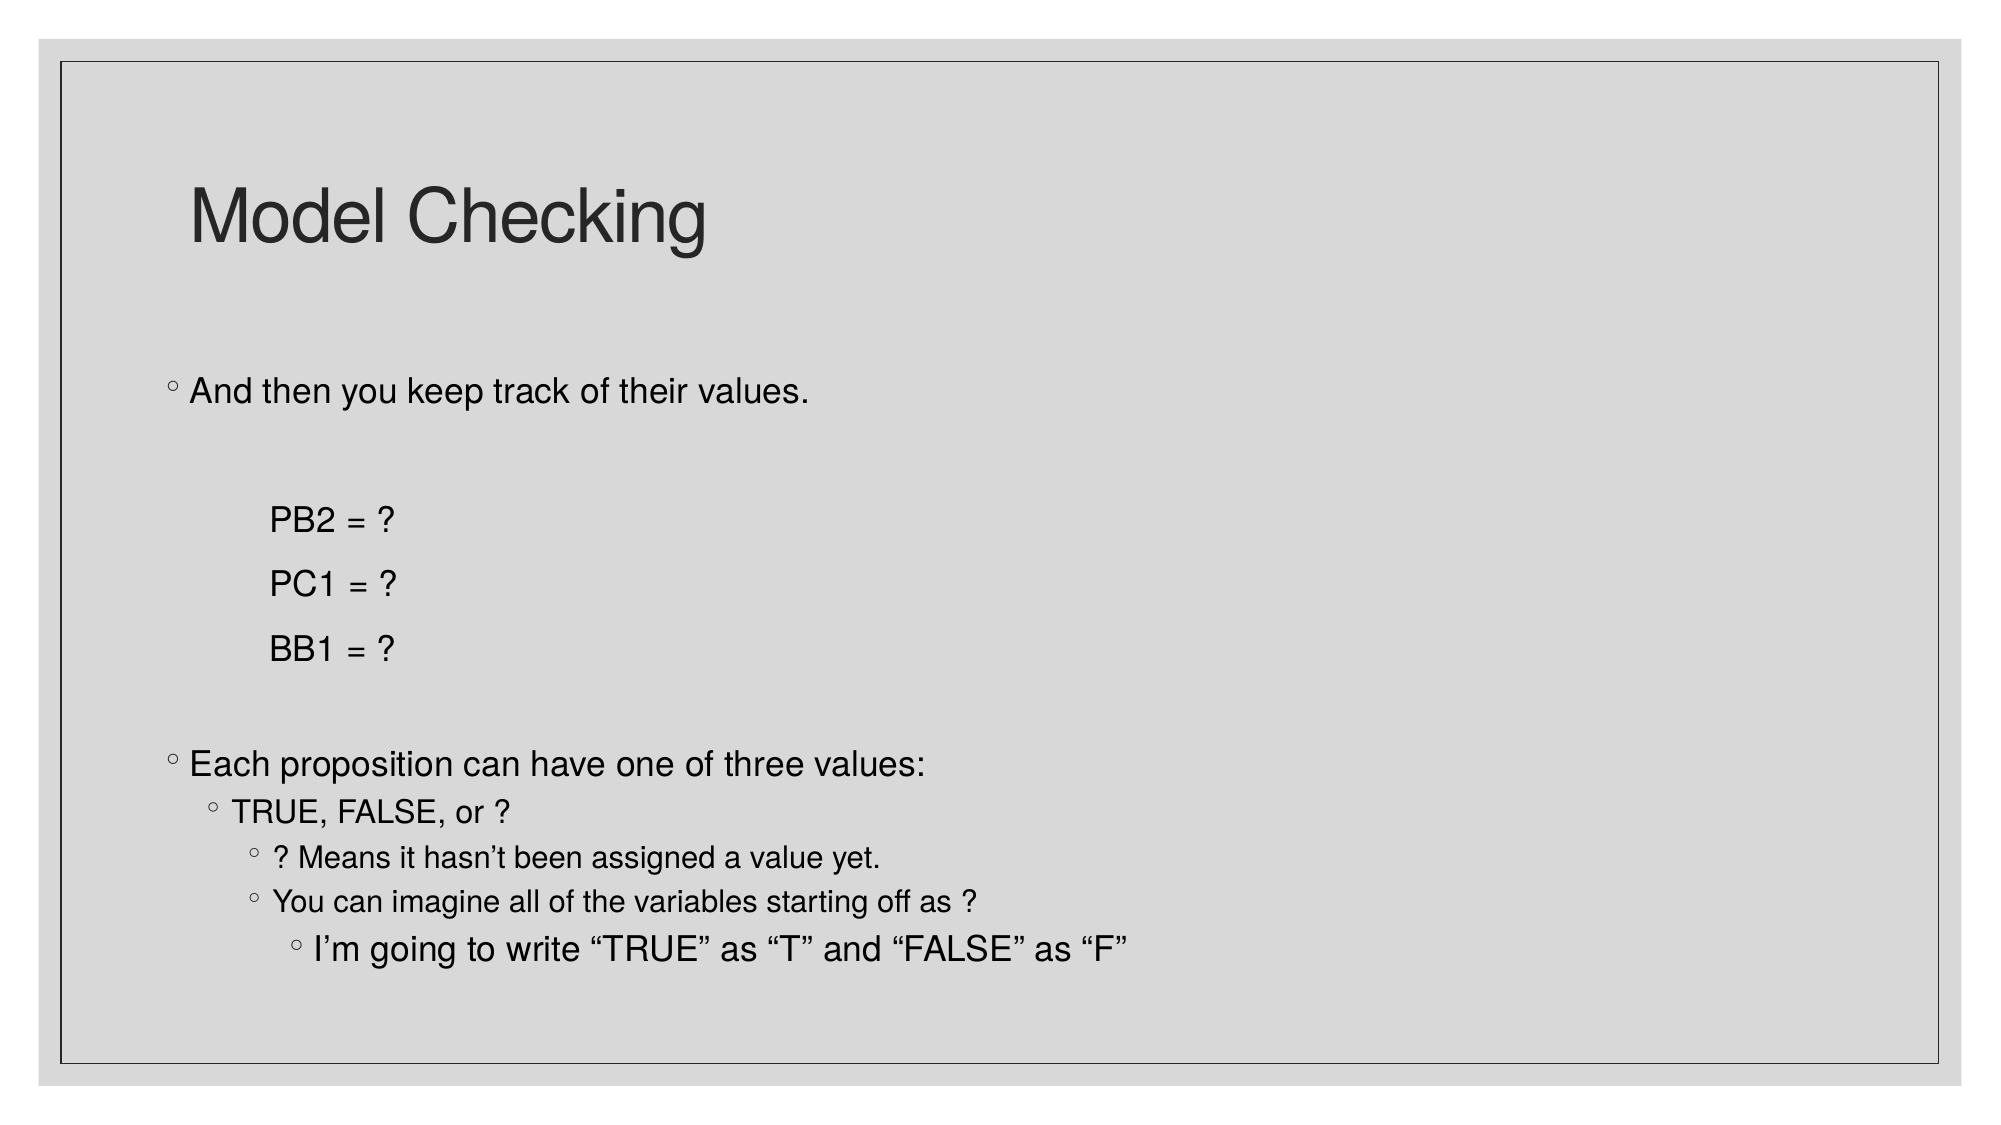

# Model Checking
And then you keep track of their values.

	PB2 = ?
	PC1 = ?
	BB1 = ?
Each proposition can have one of three values:
TRUE, FALSE, or ?
? Means it hasn’t been assigned a value yet.
You can imagine all of the variables starting off as ?
I’m going to write “TRUE” as “T” and “FALSE” as “F”